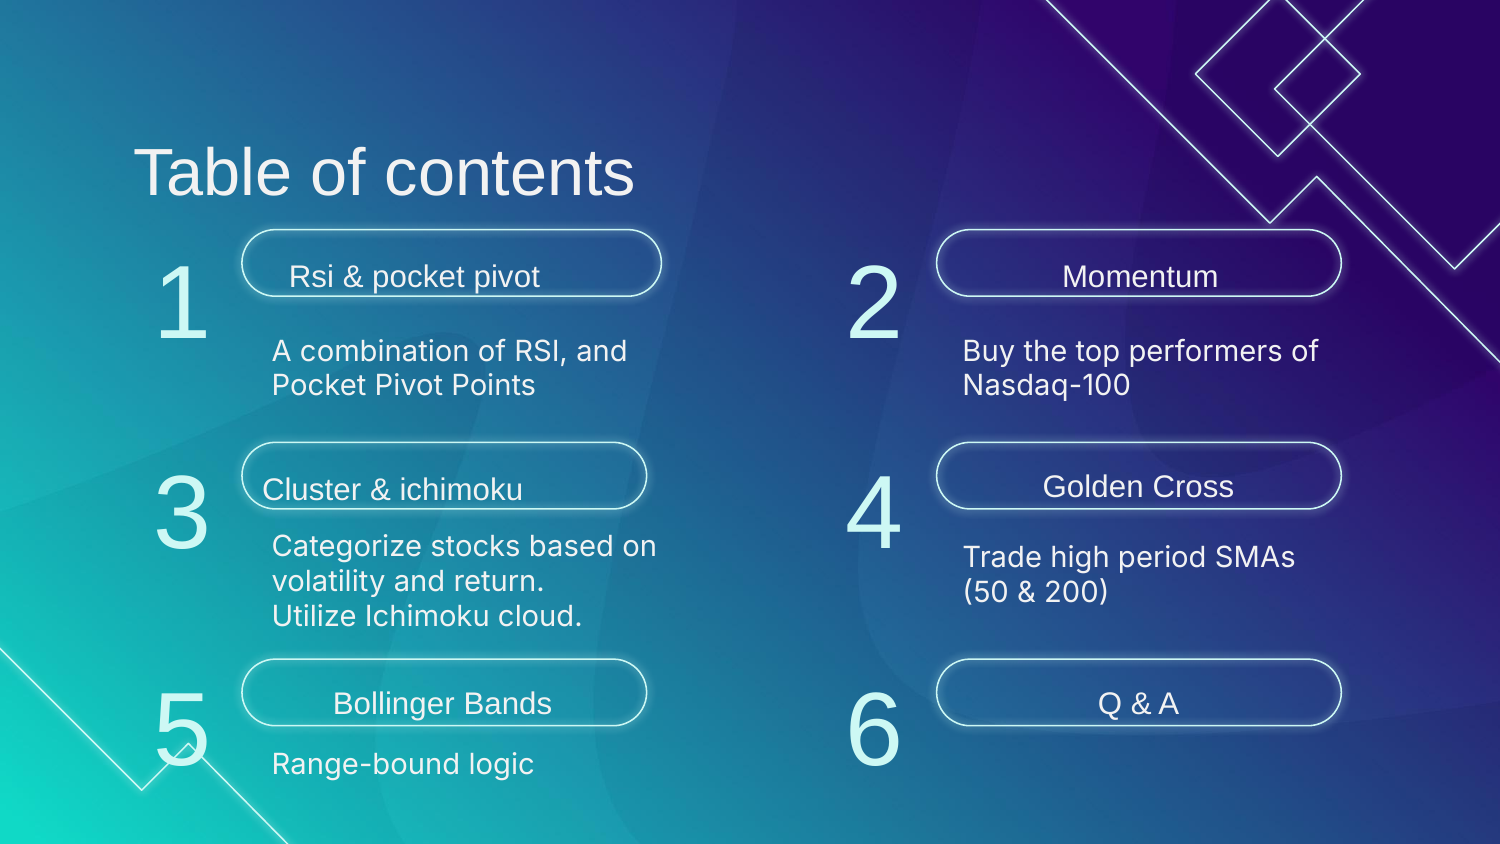

# Table of contents
1
2
Momentum

Rsi & pocket pivot
A combination of RSI, and Pocket Pivot Points
Buy the top performers of Nasdaq-100
3
4
Golden Cross
Cluster & ichimoku

Trade high period SMAs    (50 & 200)
Categorize stocks based on volatility and return.
Utilize Ichimoku cloud.
5
6
Bollinger Bands
Q & A

Range-bound logic